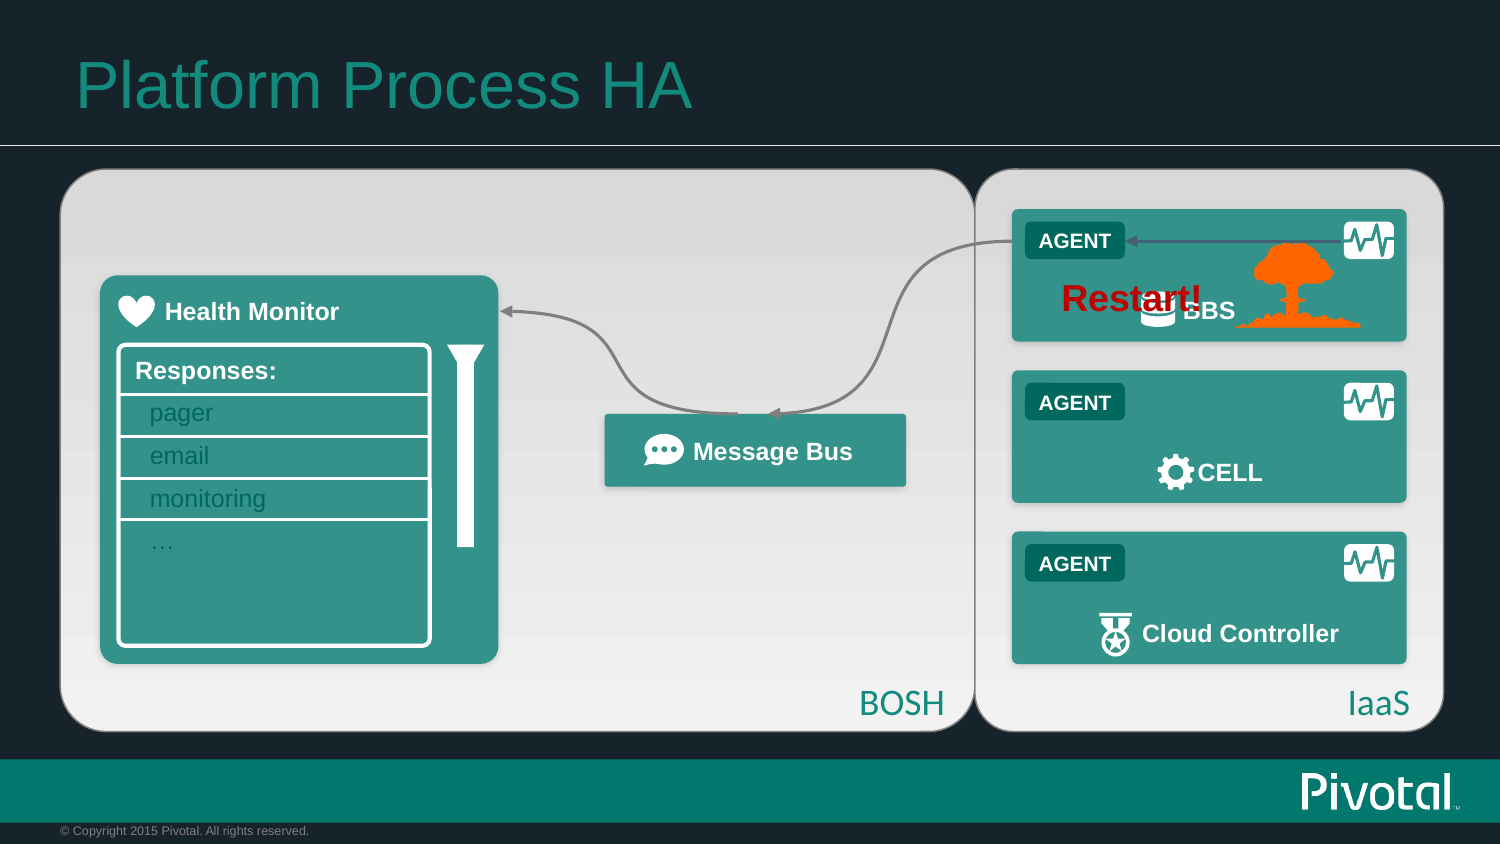

# Platform Process HA

BBS
AGENT

Restart!
 Health Monitor

Responses:

      CELL
AGENT

pager
     Message Bus

email
monitoring
…
         Cloud Controller
AGENT

BOSH
IaaS